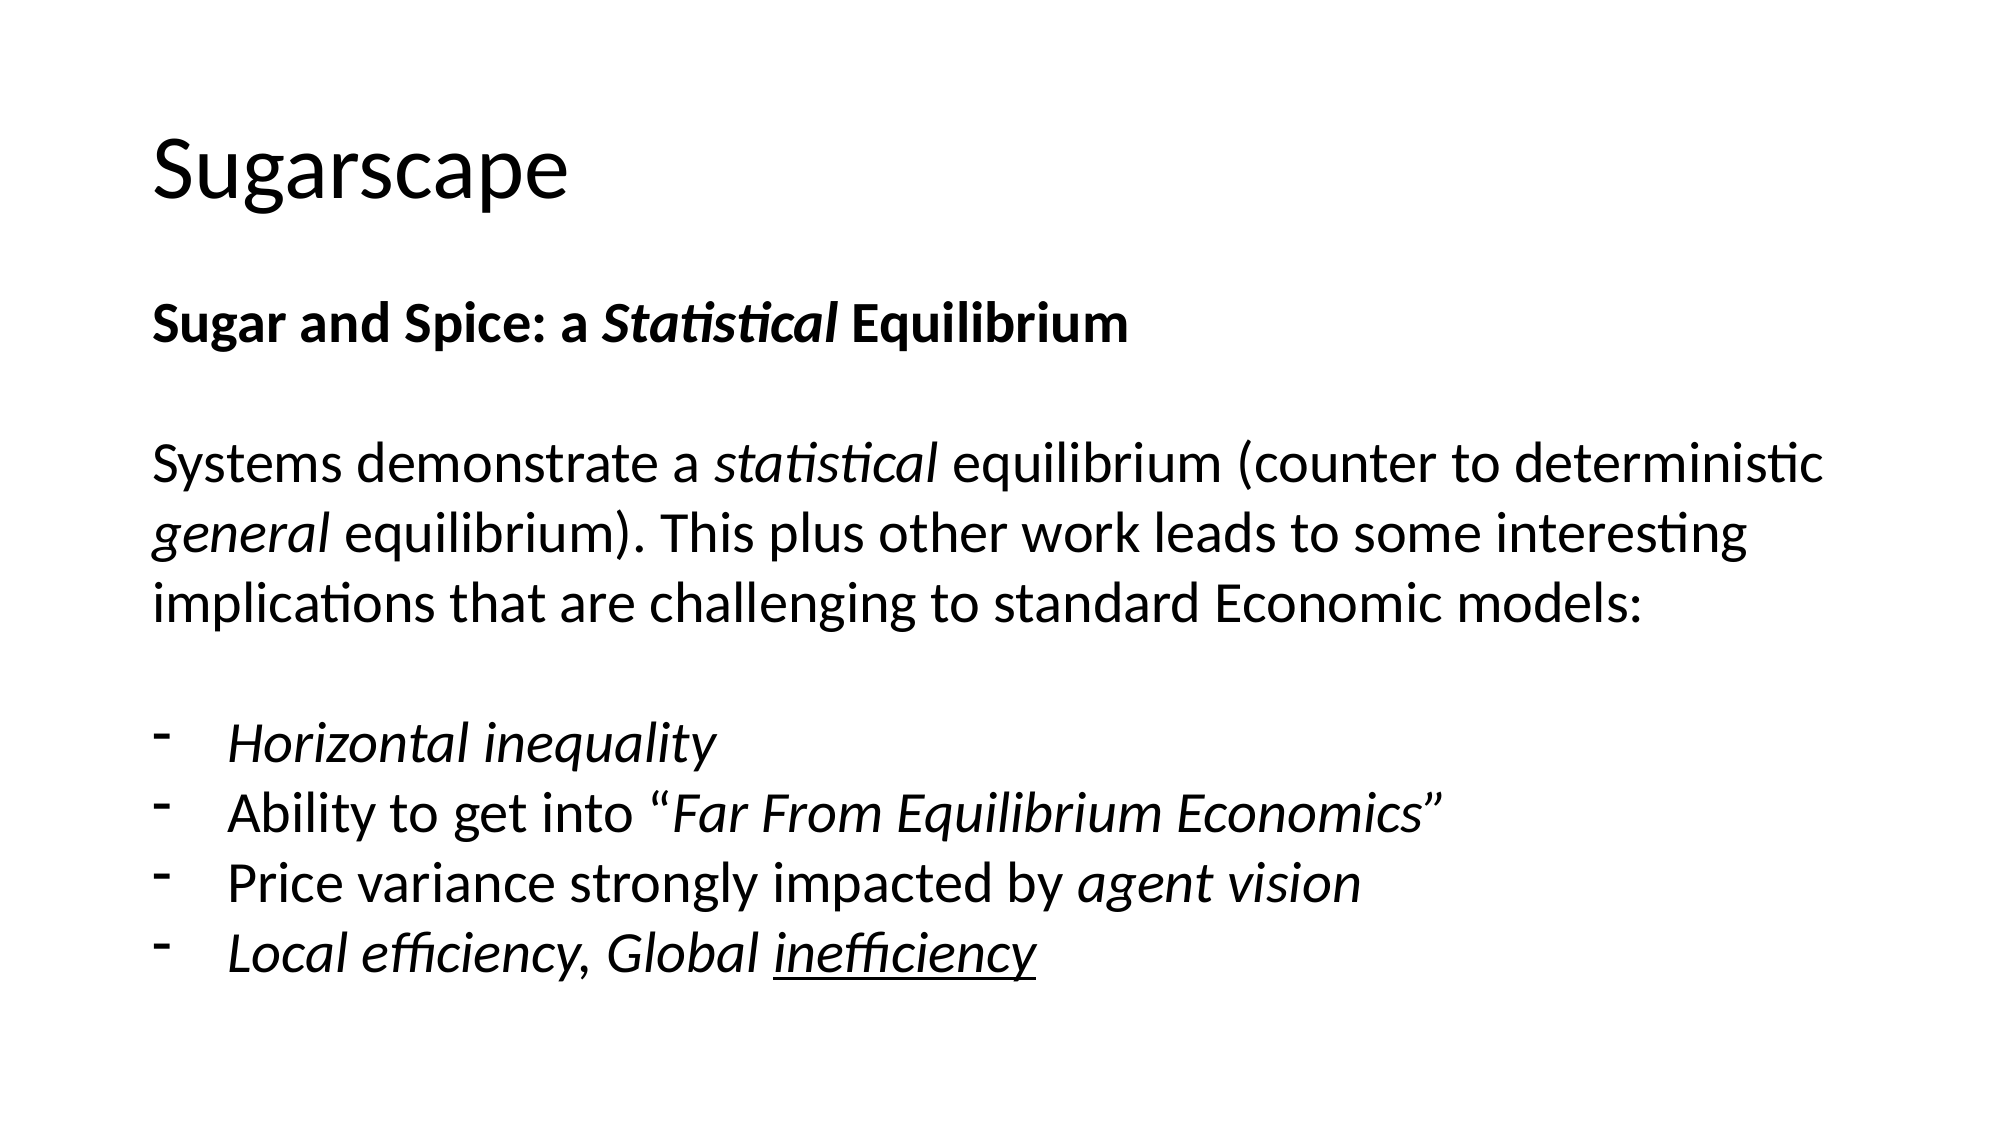

# Sugarscape

Sugar and Spice: a Statistical Equilibrium

Systems demonstrate a statistical equilibrium (counter to deterministic general equilibrium). This plus other work leads to some interesting implications that are challenging to standard Economic models:

Horizontal inequality
Ability to get into “Far From Equilibrium Economics”
Price variance strongly impacted by agent vision
Local efficiency, Global inefficiency